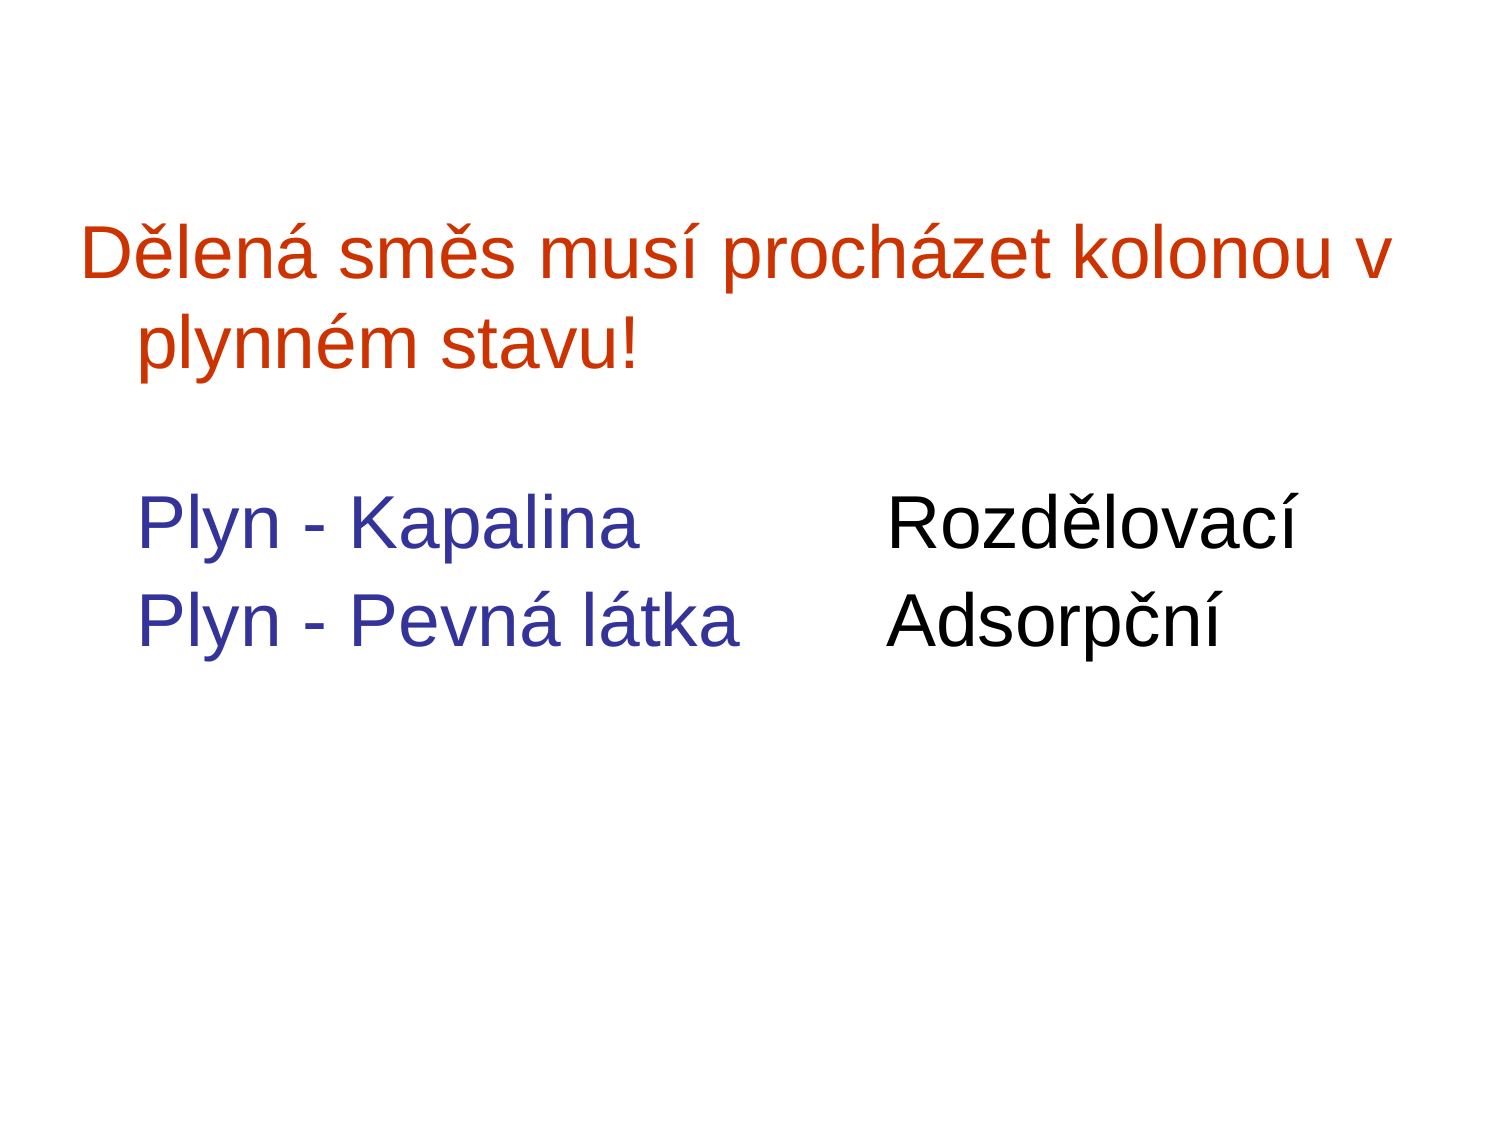

# Dělená směs musí procházet kolonou v plynném stavu! Plyn - Kapalina		Rozdělovací Plyn - Pevná látka	Adsorpční